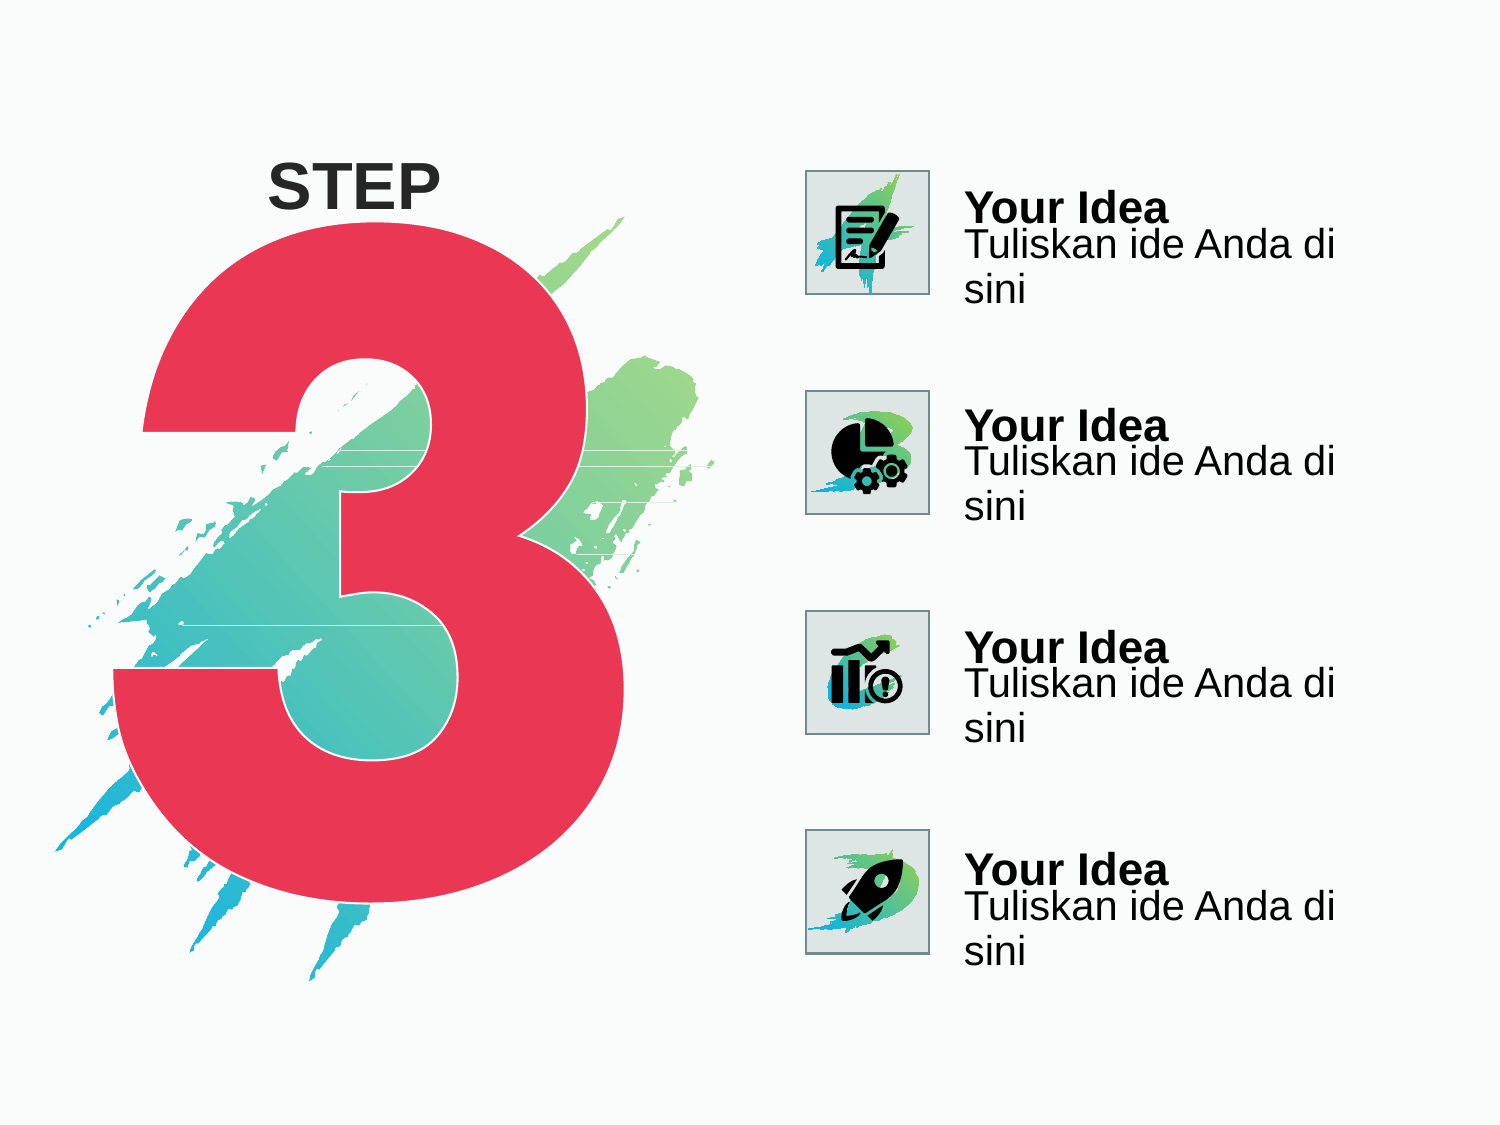

STEP

Your Idea
Tuliskan ide Anda di sini

Your Idea
Tuliskan ide Anda di sini

Your Idea
Tuliskan ide Anda di sini

Your Idea
Tuliskan ide Anda di sini